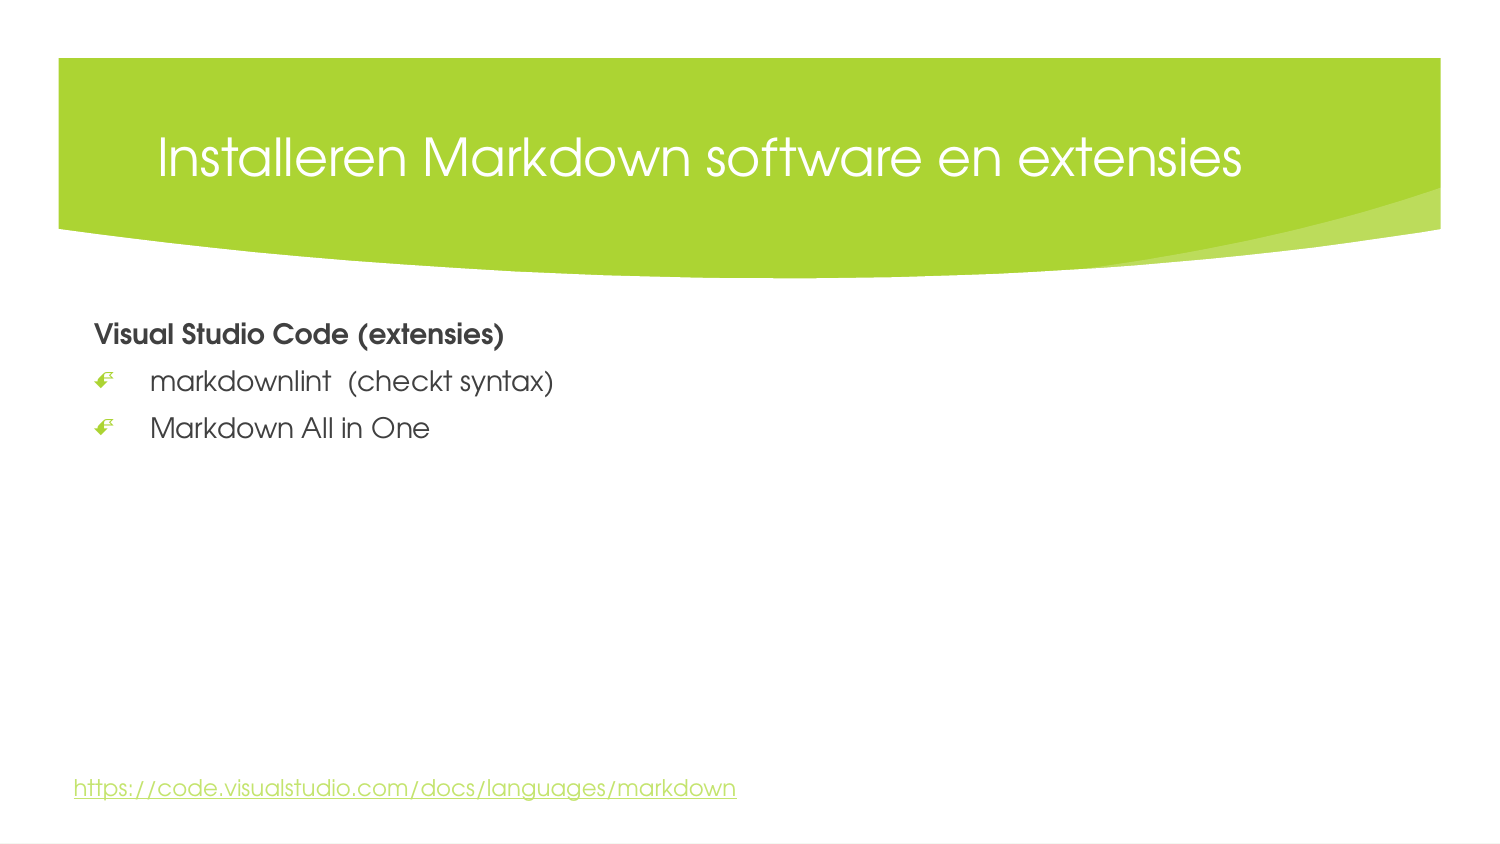

# Installeren Markdown software en extensies

Visual Studio Code (extensies)
markdownlint  (checkt syntax)
Markdown All in One
https://code.visualstudio.com/docs/languages/markdown